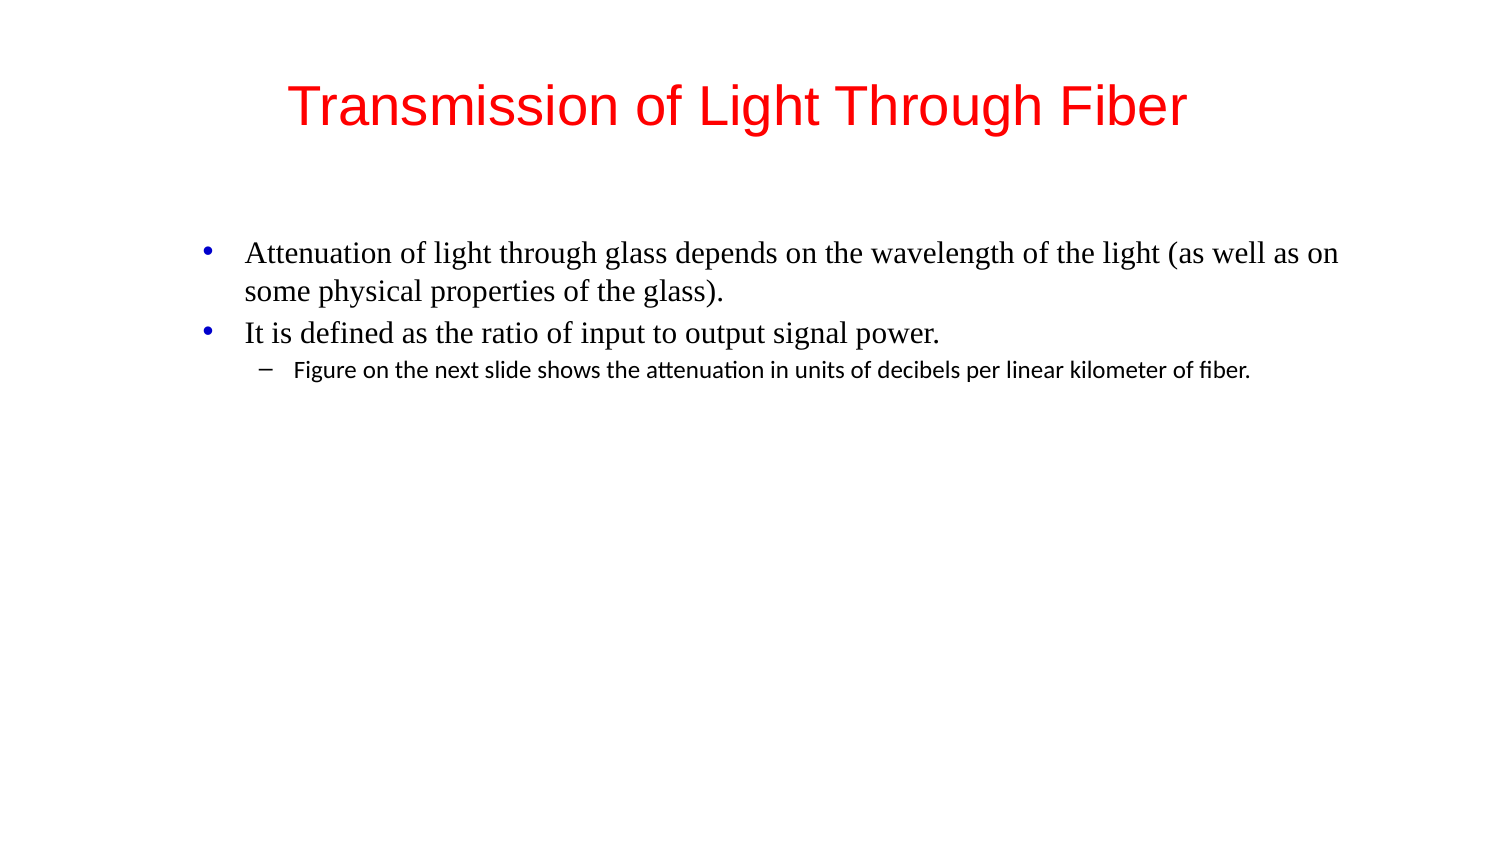

# Transmission of Light Through Fiber
Attenuation of light through glass depends on the wavelength of the light (as well as on some physical properties of the glass).
It is defined as the ratio of input to output signal power.
Figure on the next slide shows the attenuation in units of decibels per linear kilometer of fiber.